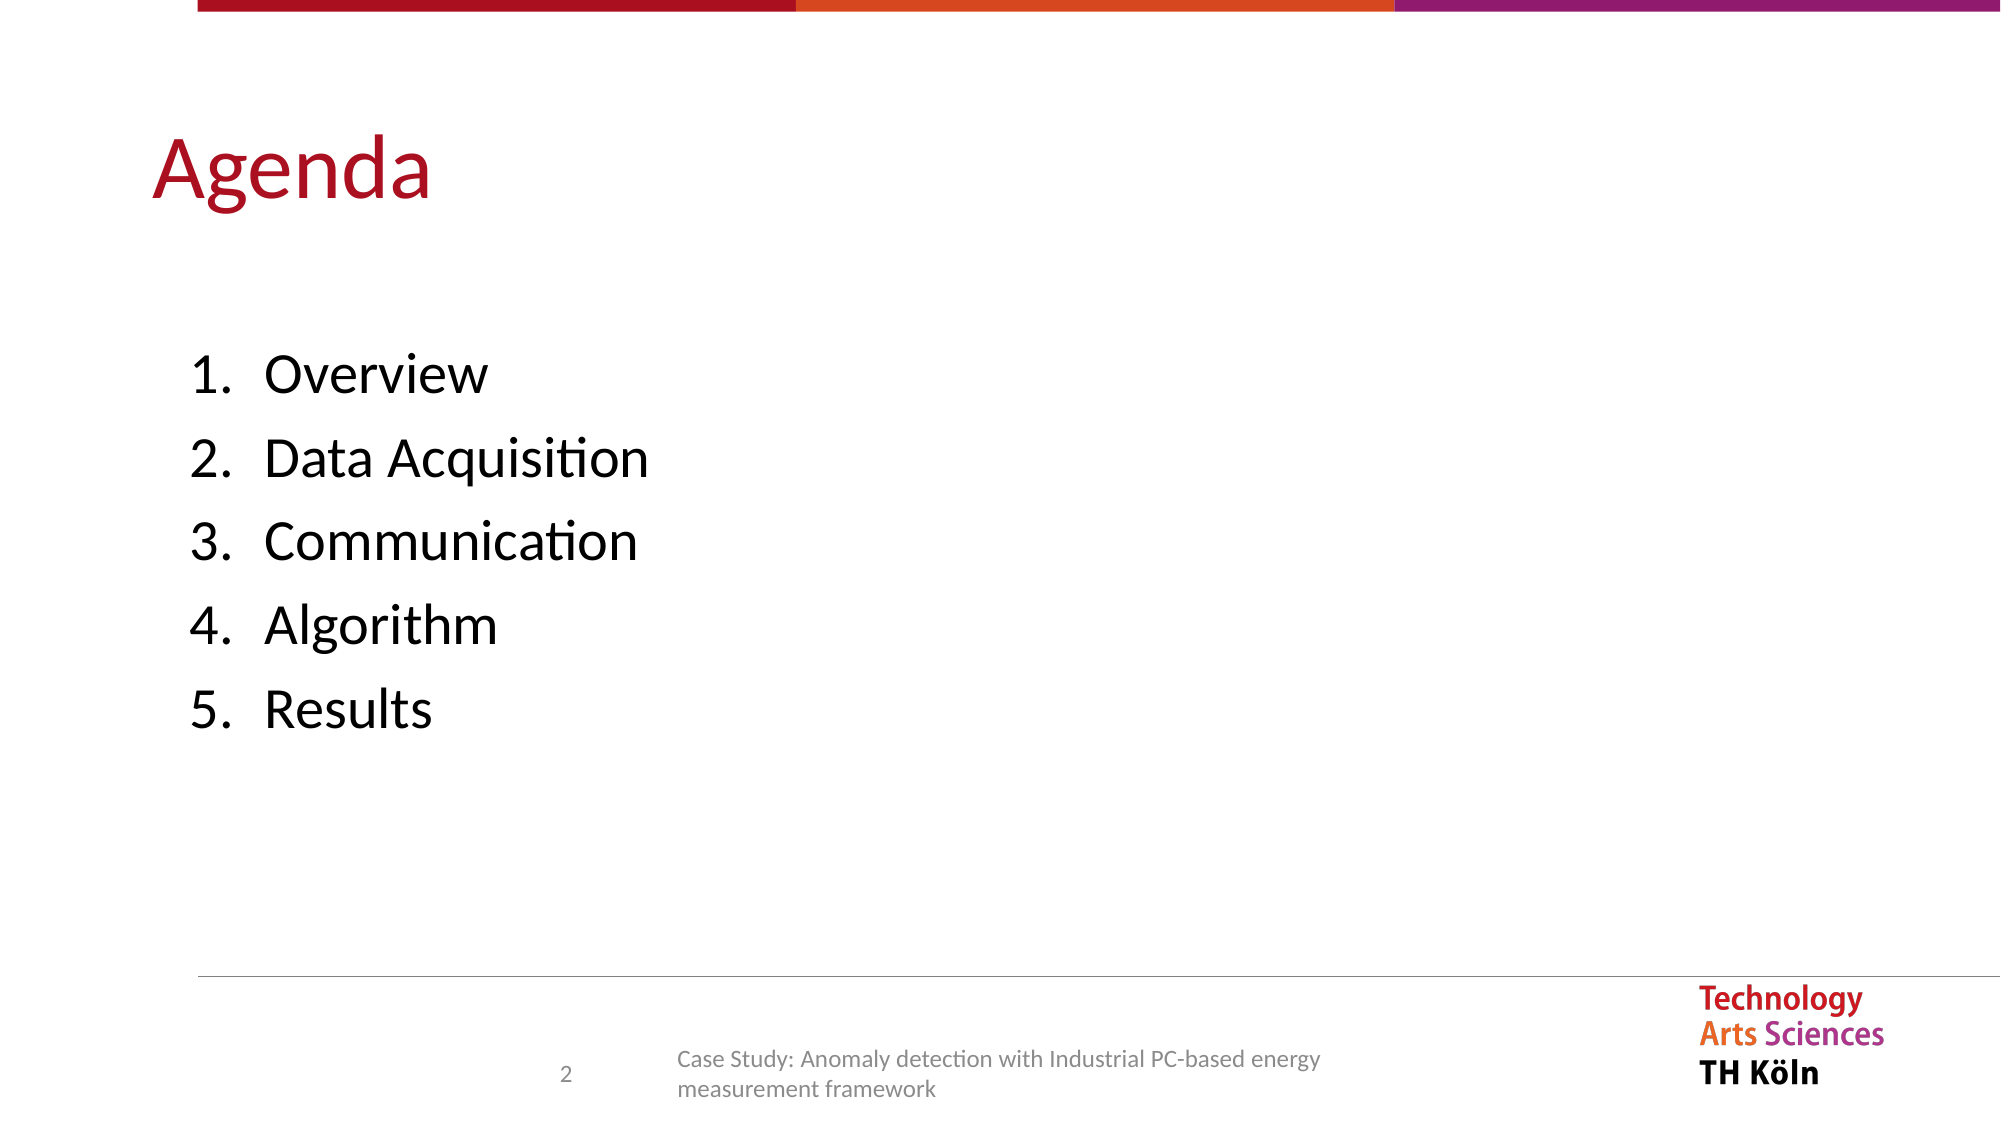

# Agenda
Overview
Data Acquisition
Communication
Algorithm
Results

2
Case Study: Anomaly detection with Industrial PC-based energy measurement framework